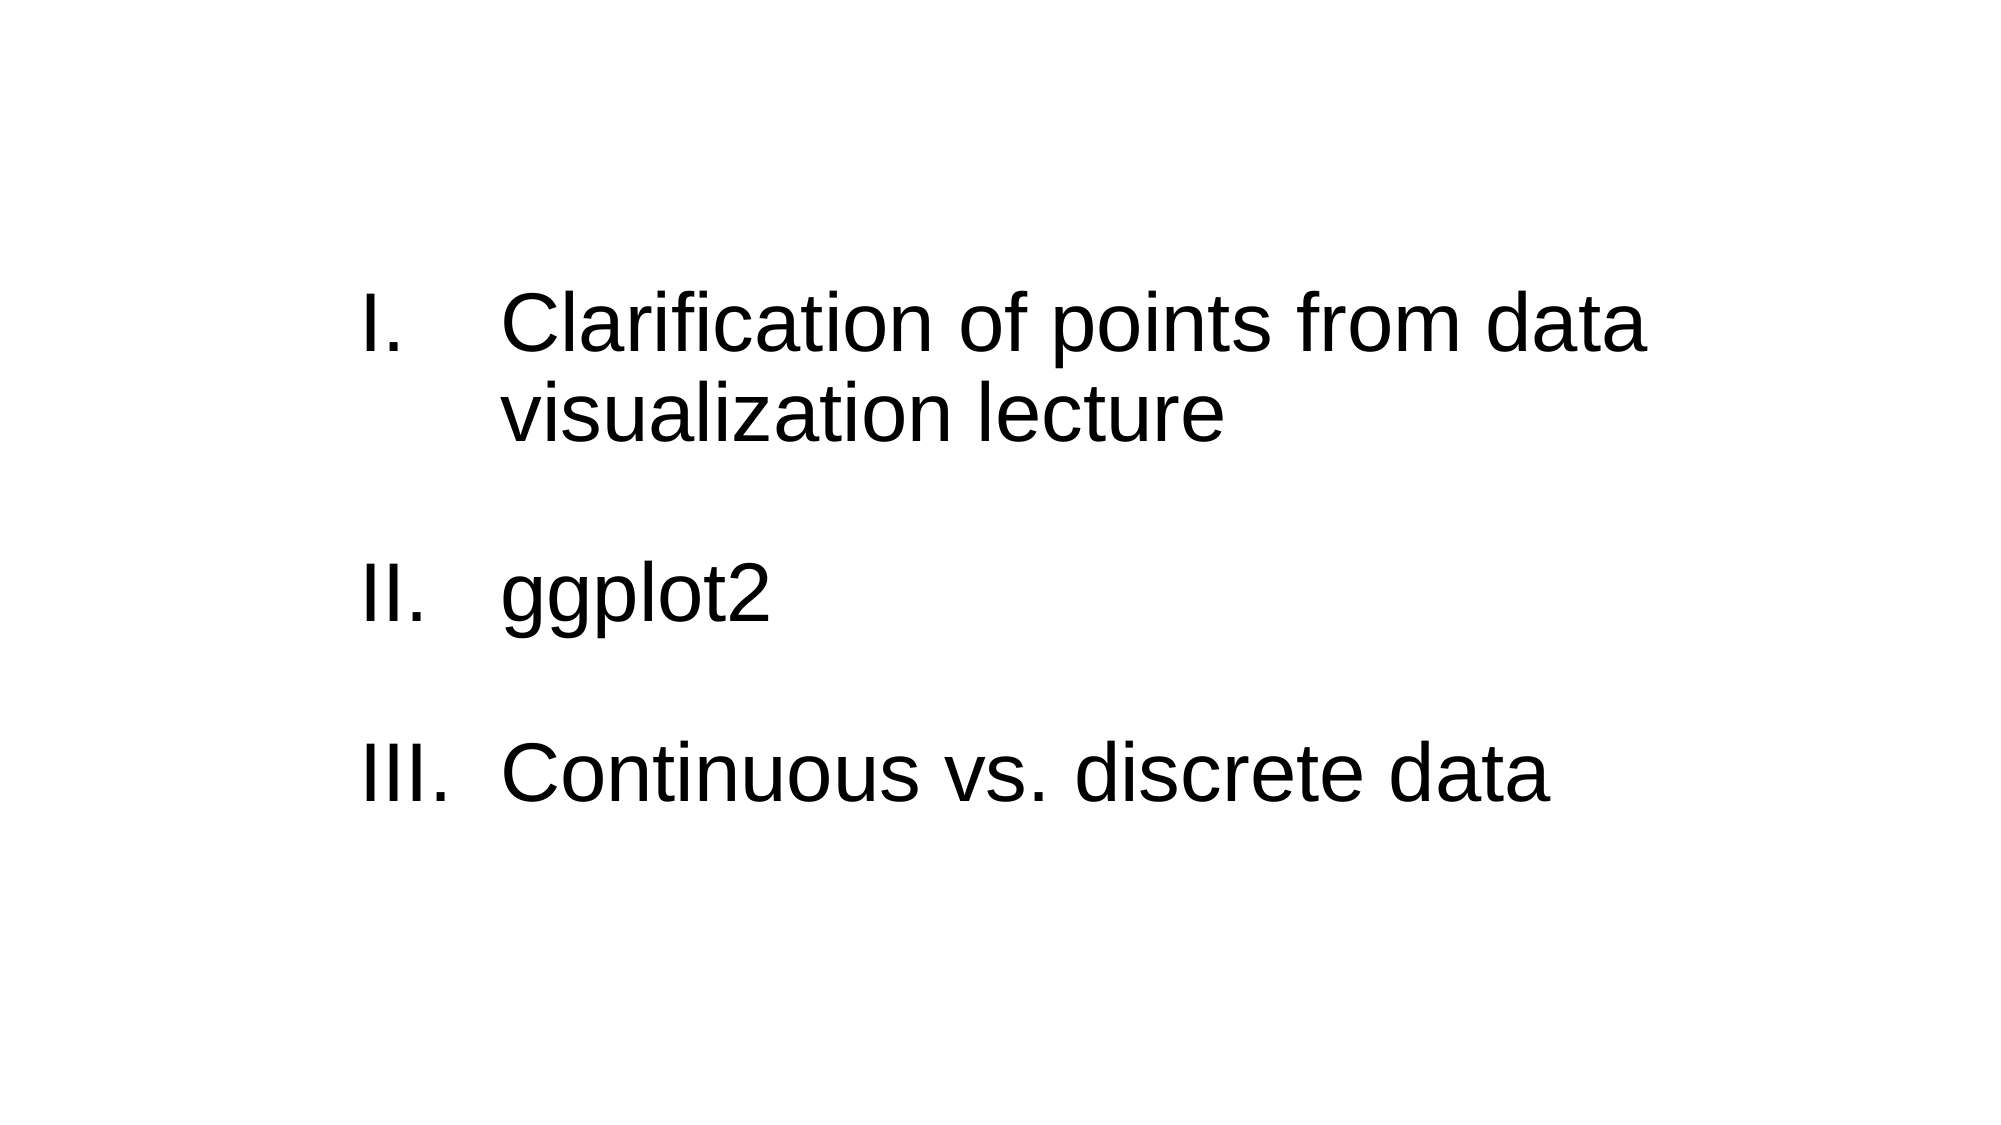

Clarification of points from data visualization lecture

ggplot2

Continuous vs. discrete data